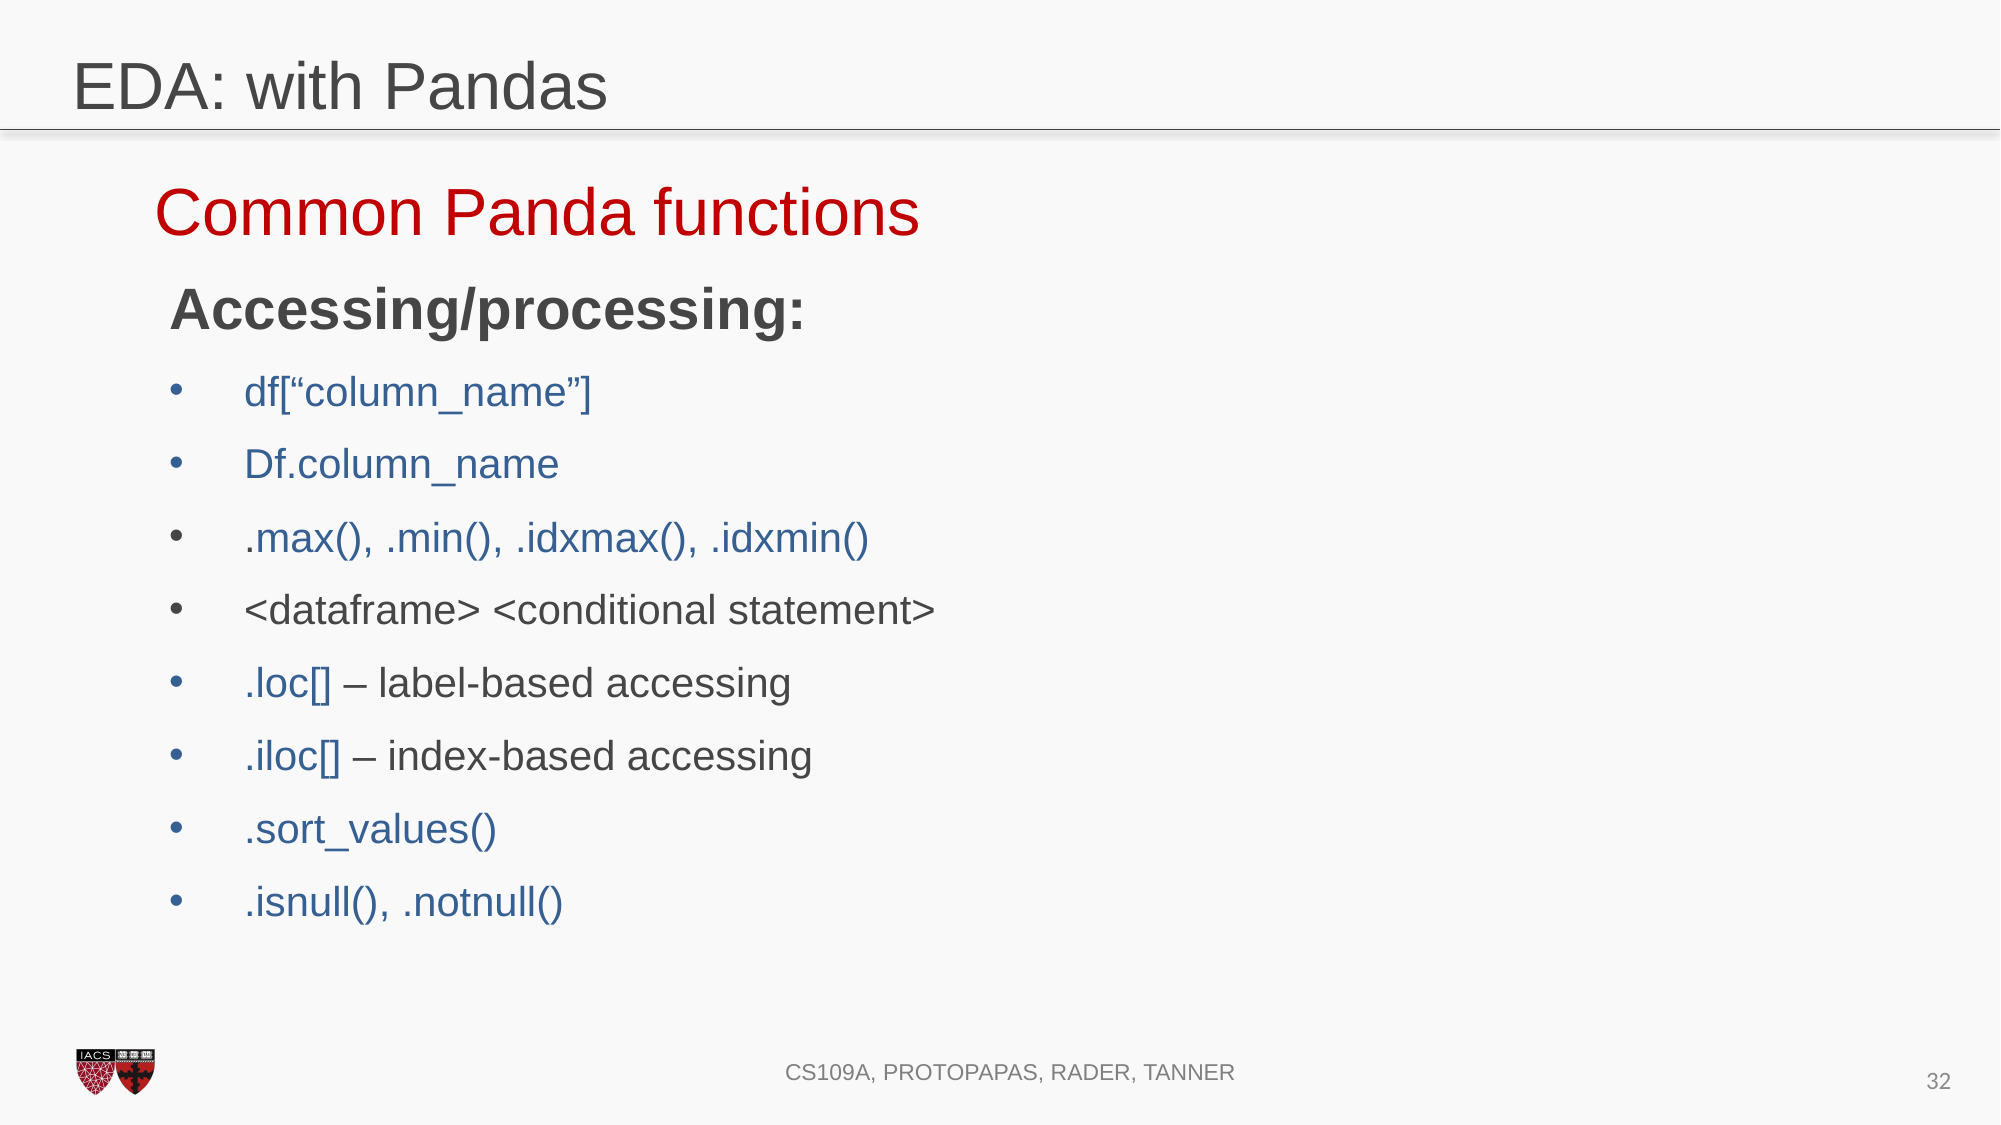

# EDA: with Pandas
Common Panda functions
Accessing/processing:
df[“column_name”]
Df.column_name
.max(), .min(), .idxmax(), .idxmin()
<dataframe> <conditional statement>
.loc[] – label-based accessing
.iloc[] – index-based accessing
.sort_values()
.isnull(), .notnull()
32